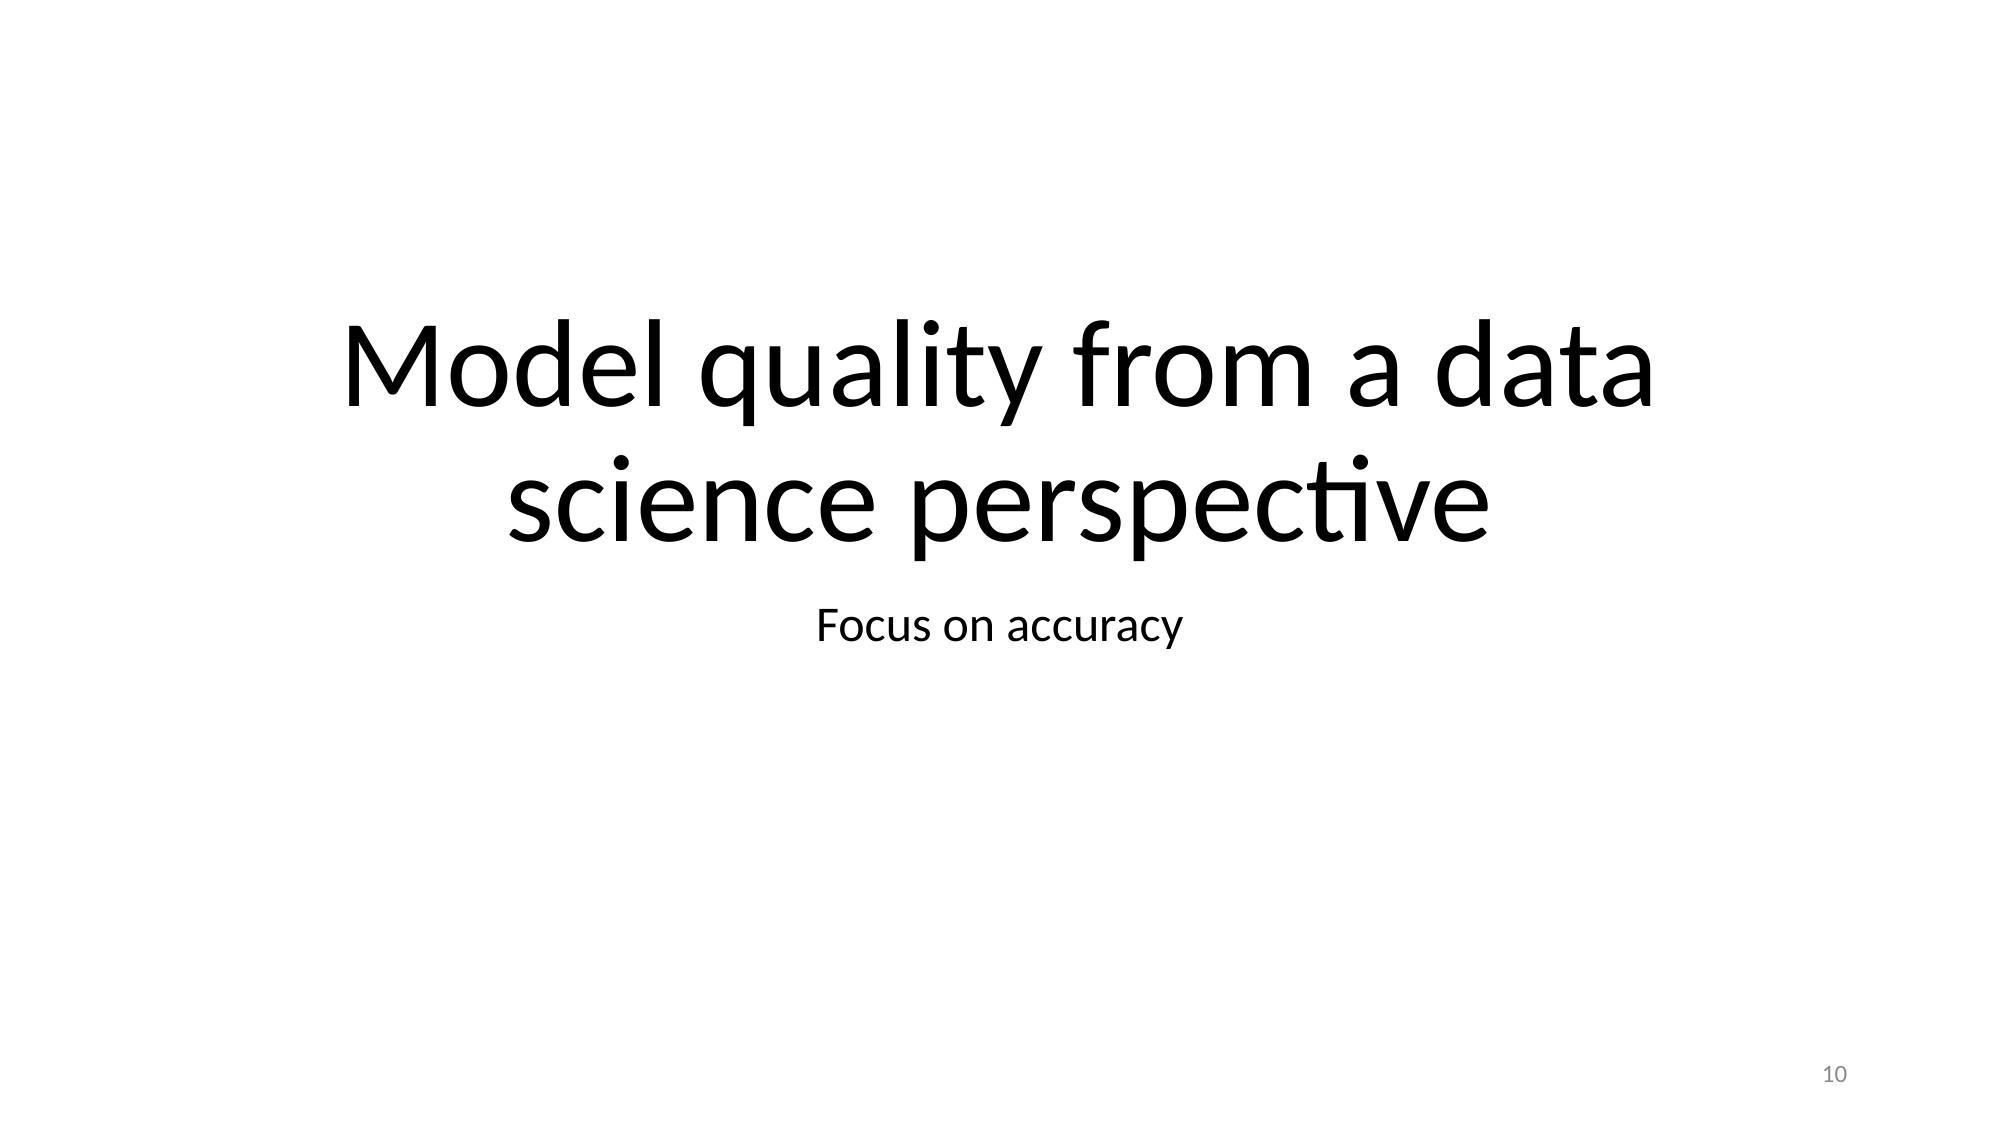

# Model quality from a data science perspective
Focus on accuracy
10